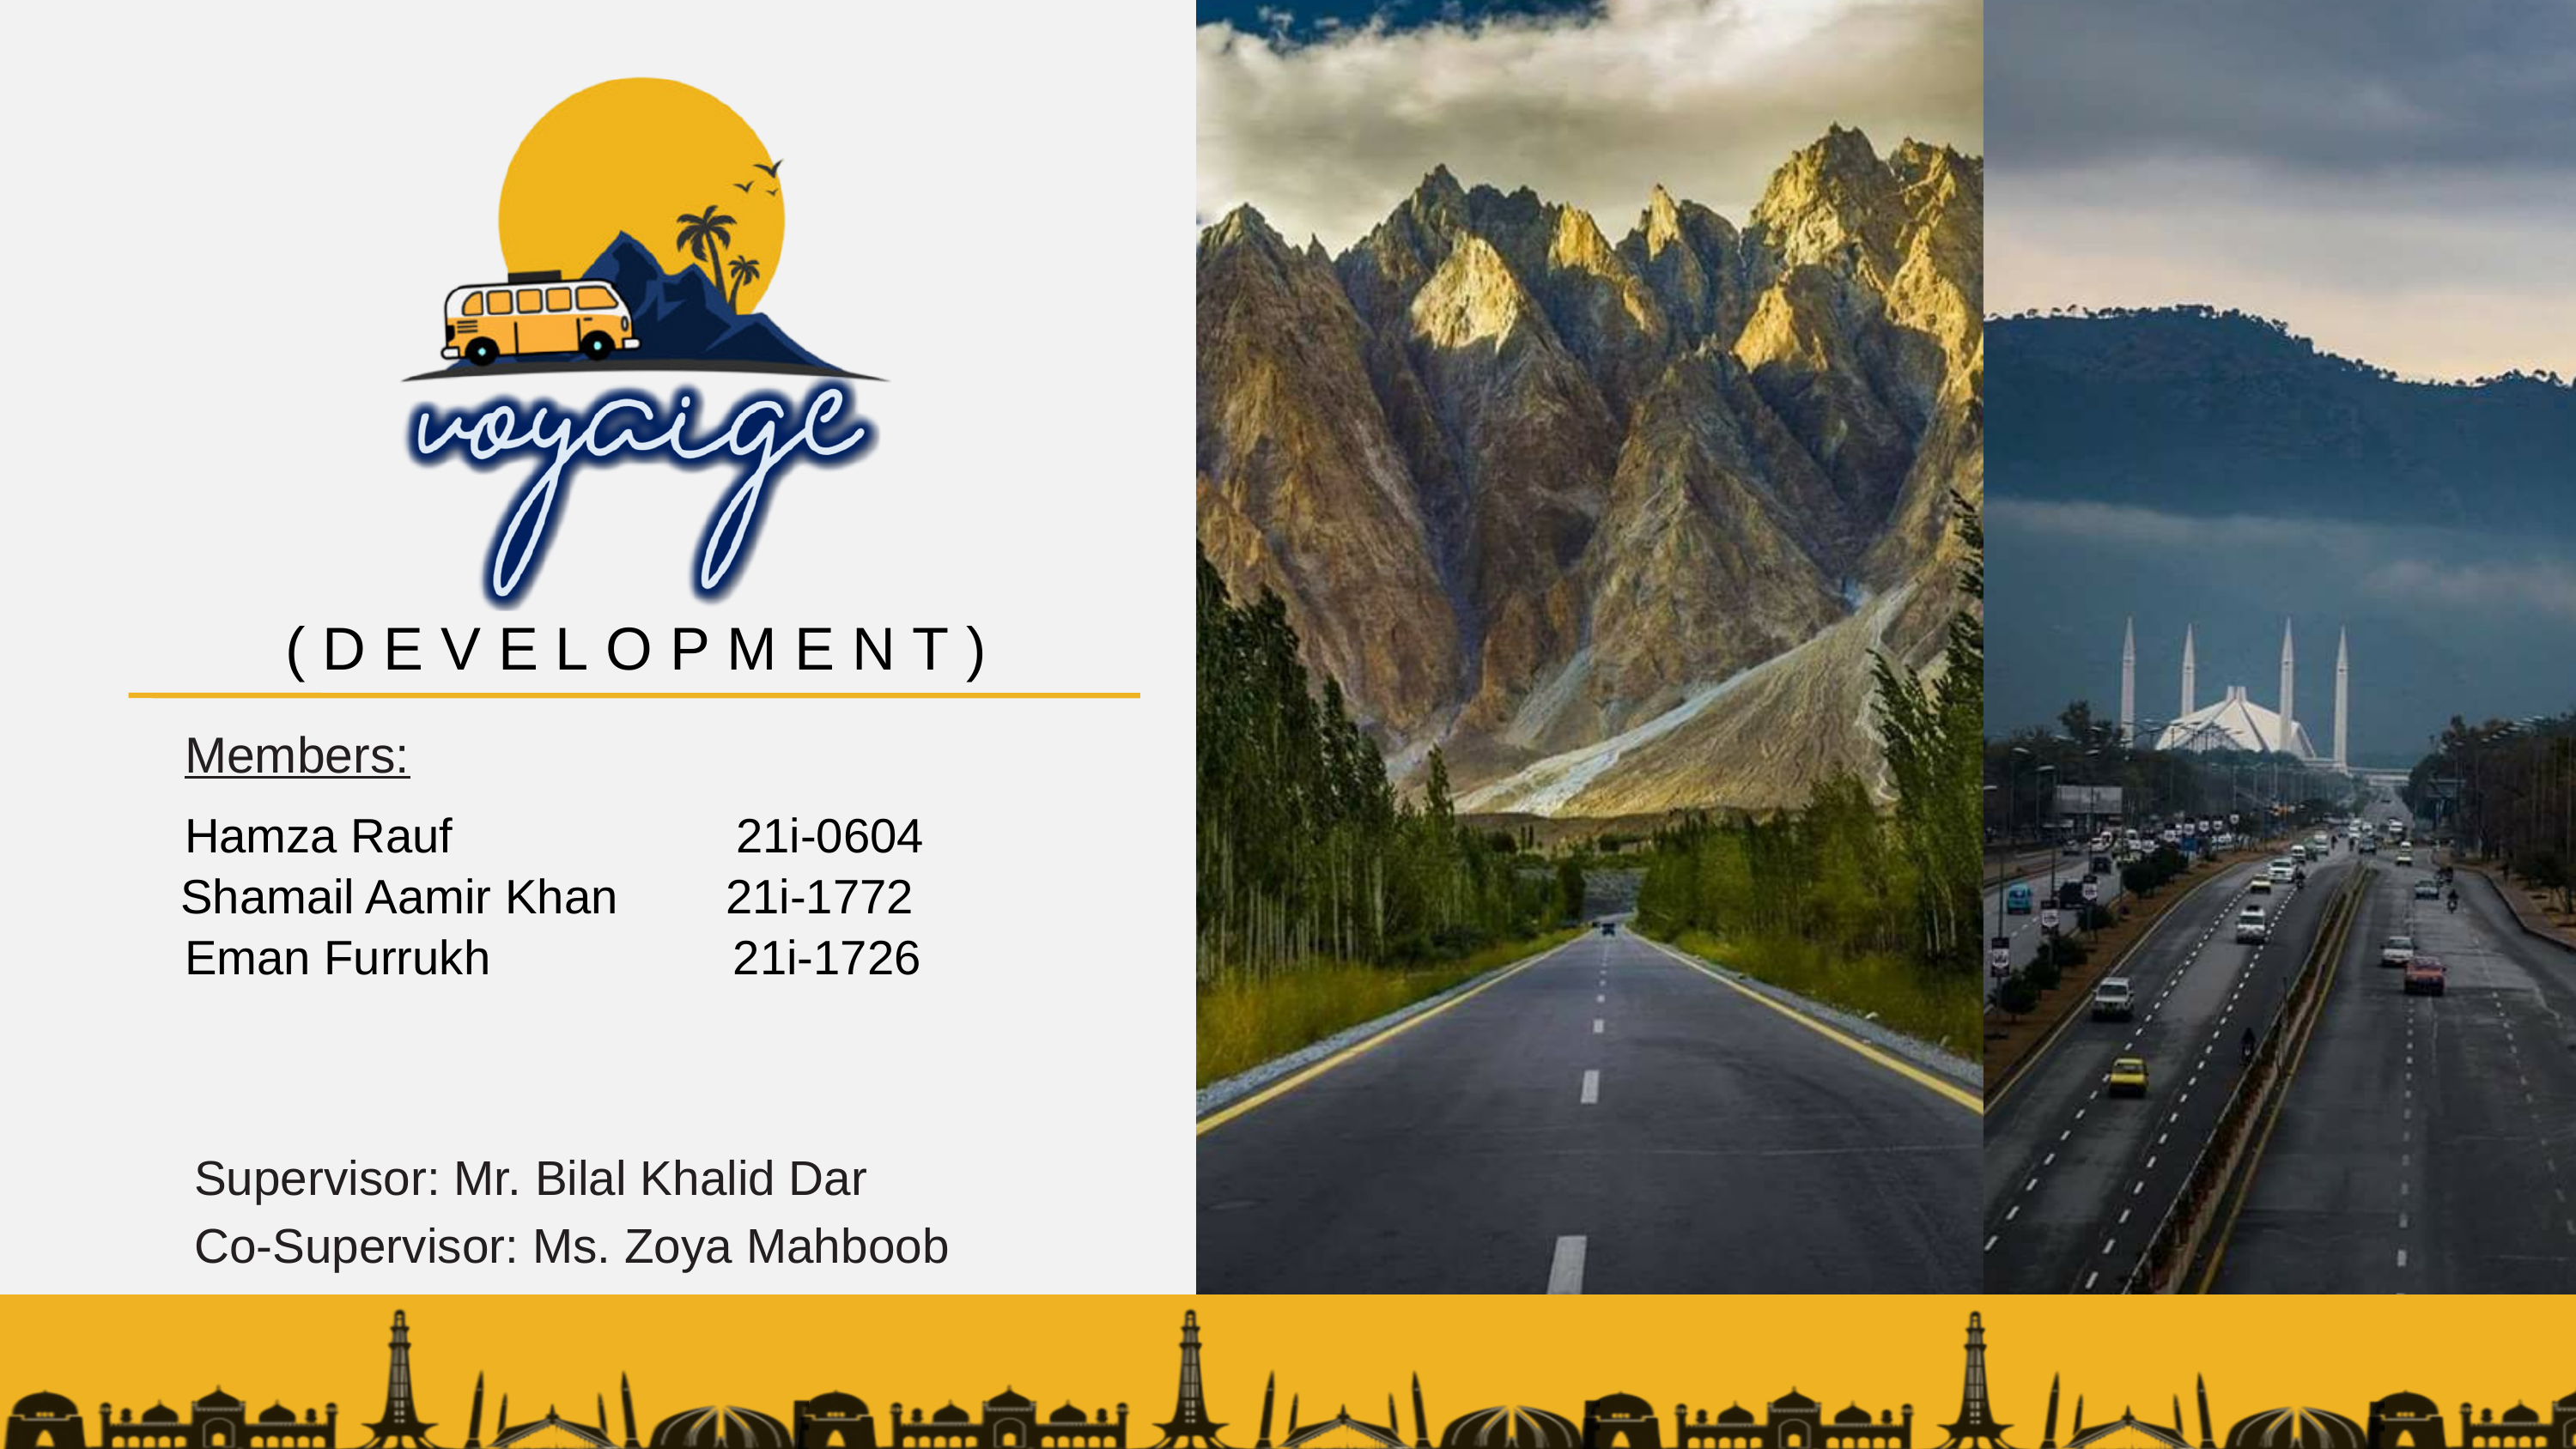

(DEVELOPMENT)

Members:
Hamza Rauf                     21i-0604
Shamail Aamir Khan        21i-1772
Eman Furrukh                  21i-1726
 Supervisor: Mr. Bilal Khalid Dar
 Co-Supervisor: Ms. Zoya Mahboob